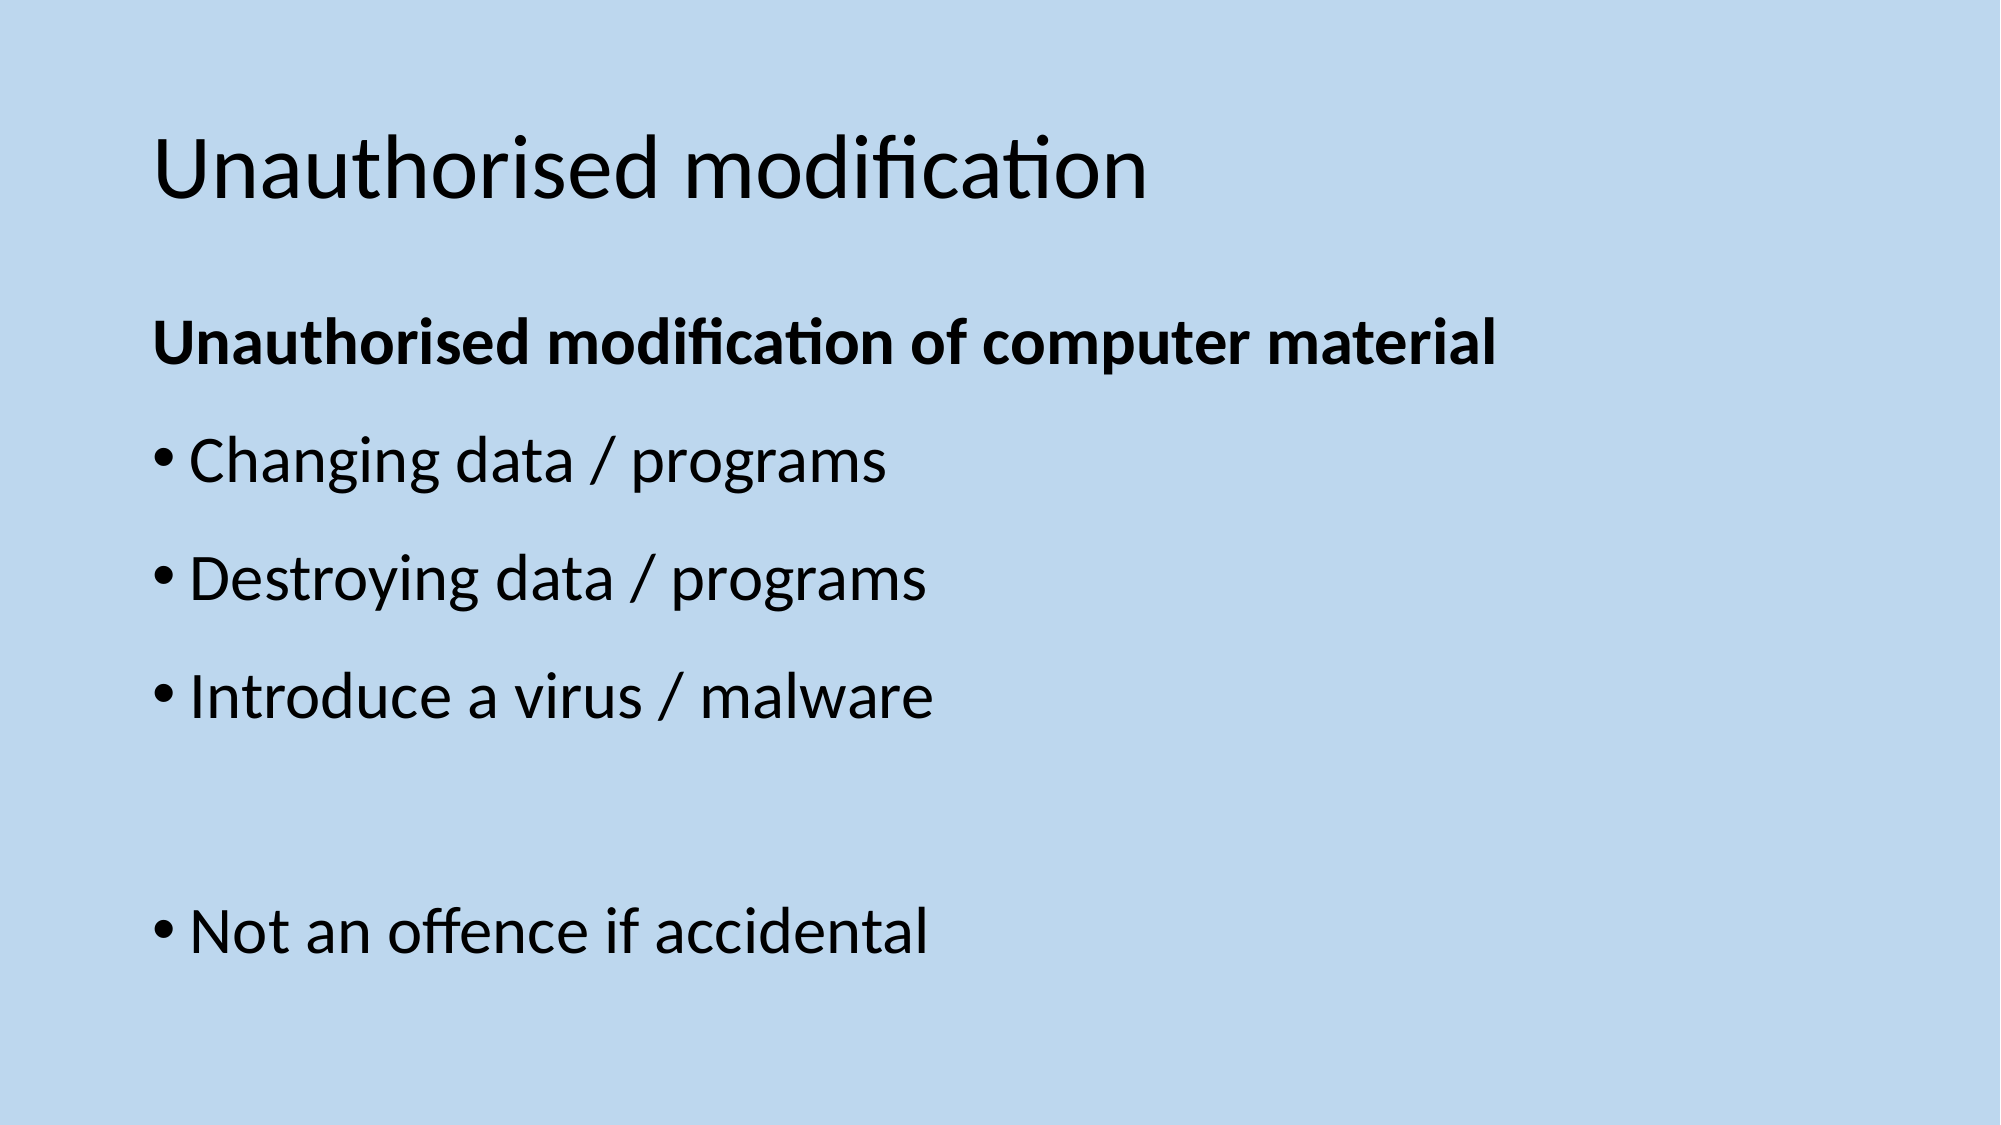

# Unauthorised modification
Unauthorised modification of computer material
Changing data / programs
Destroying data / programs
Introduce a virus / malware

Not an offence if accidental